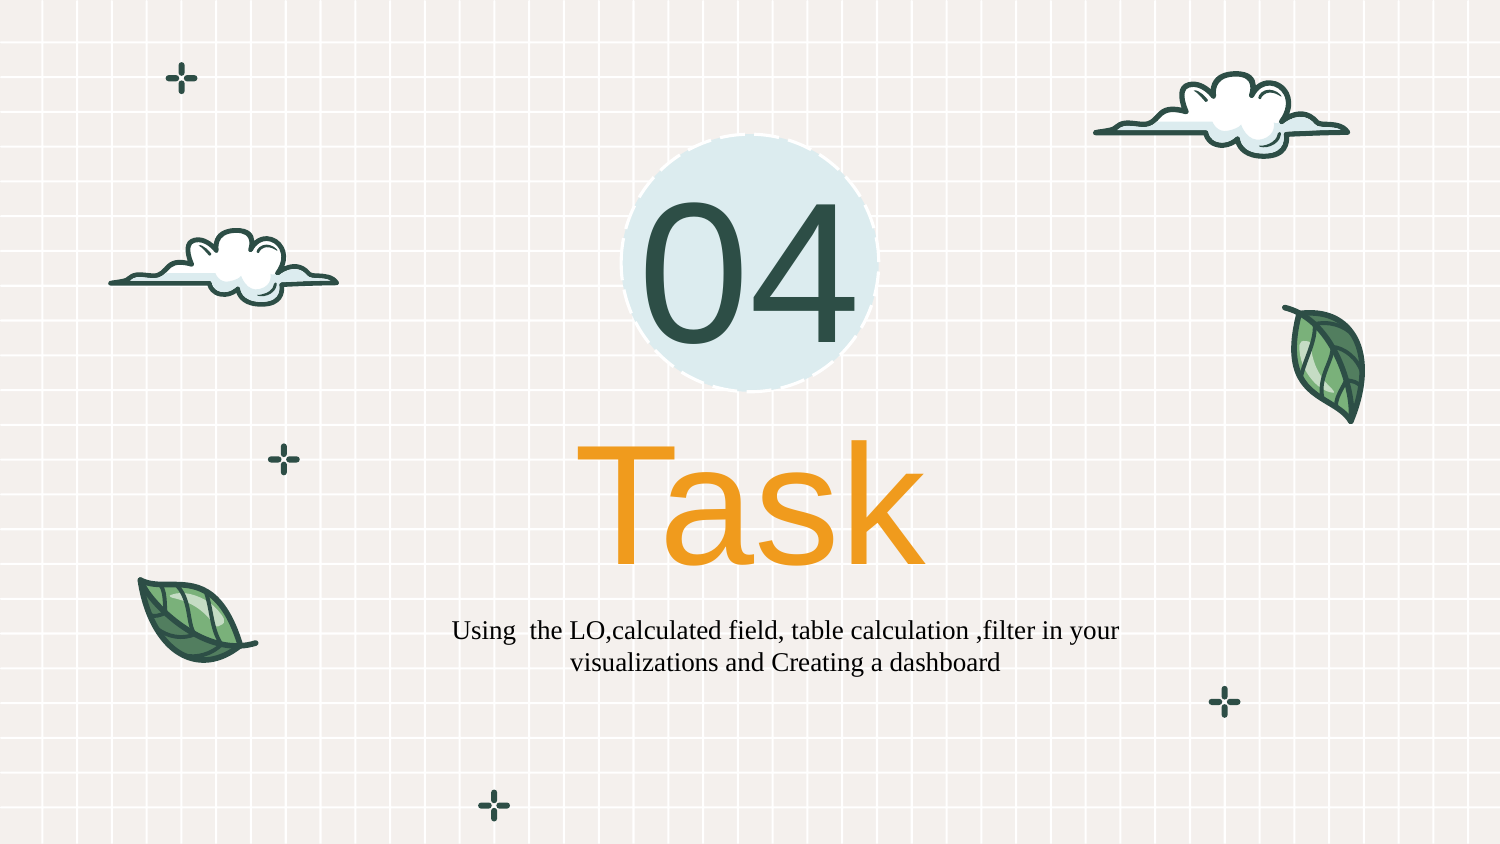

04

# Task

Using  the LO,calculated field, table calculation ,filter in your visualizations and Creating a dashboard